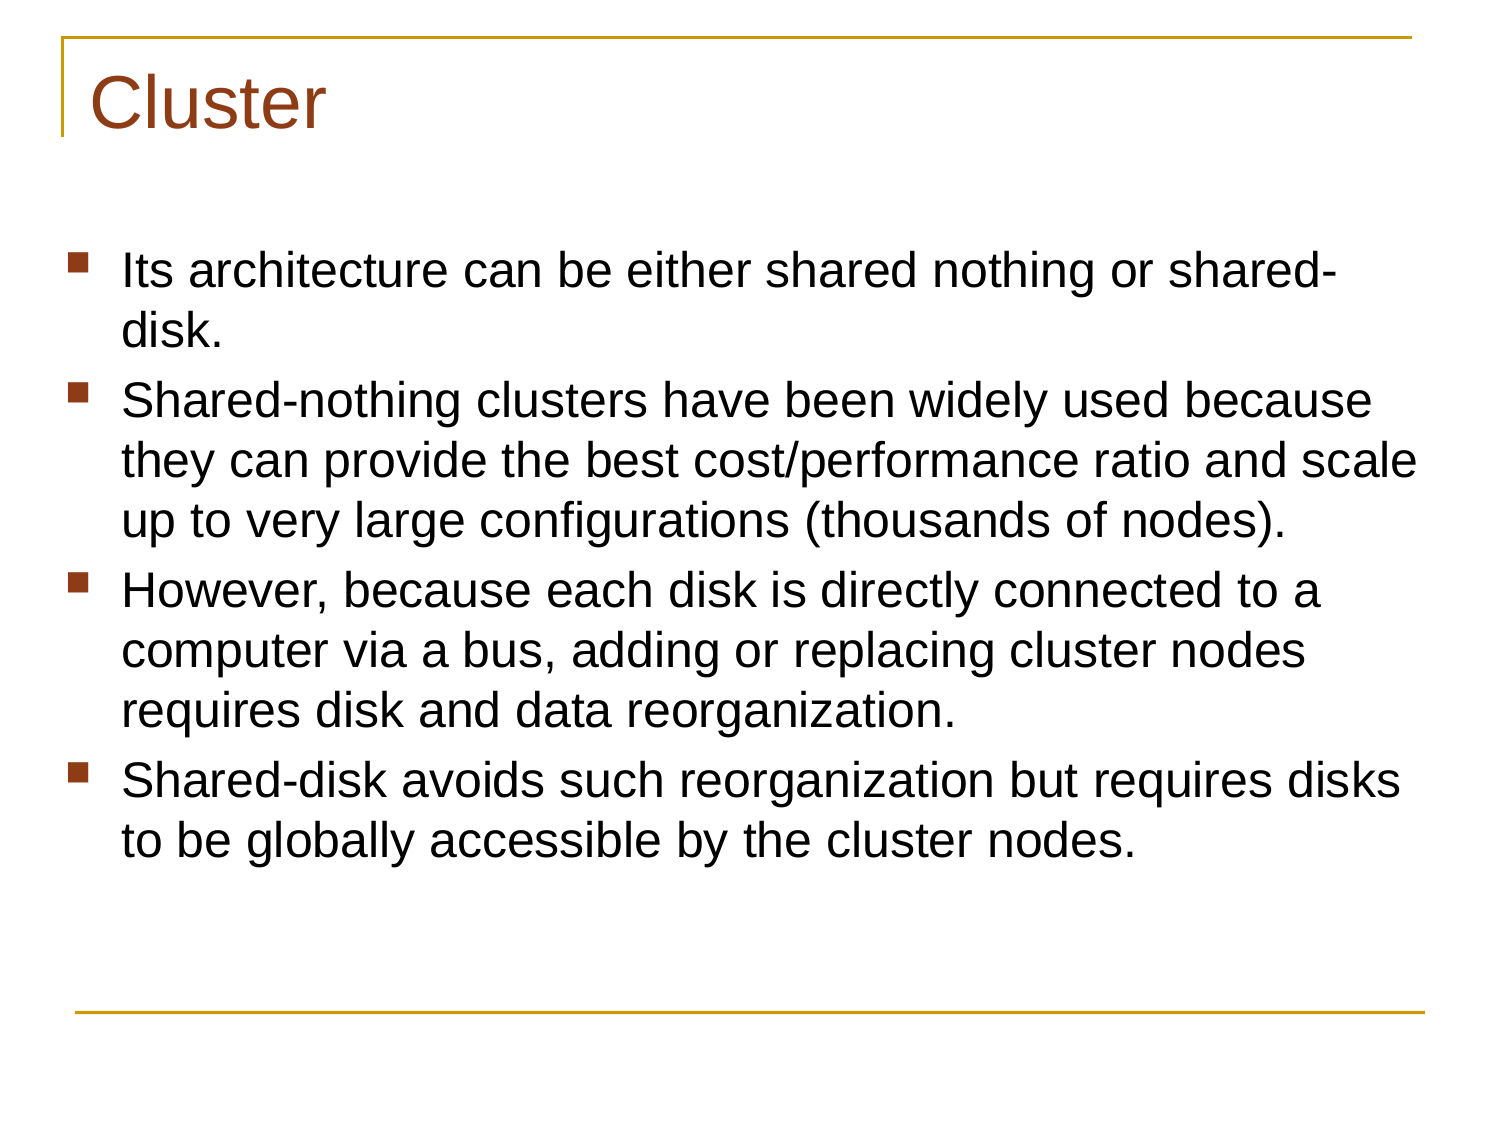

# Cluster
Its architecture can be either shared nothing or shared-disk.
Shared-nothing clusters have been widely used because they can provide the best cost/performance ratio and scale up to very large configurations (thousands of nodes).
However, because each disk is directly connected to a computer via a bus, adding or replacing cluster nodes requires disk and data reorganization.
Shared-disk avoids such reorganization but requires disks to be globally accessible by the cluster nodes.